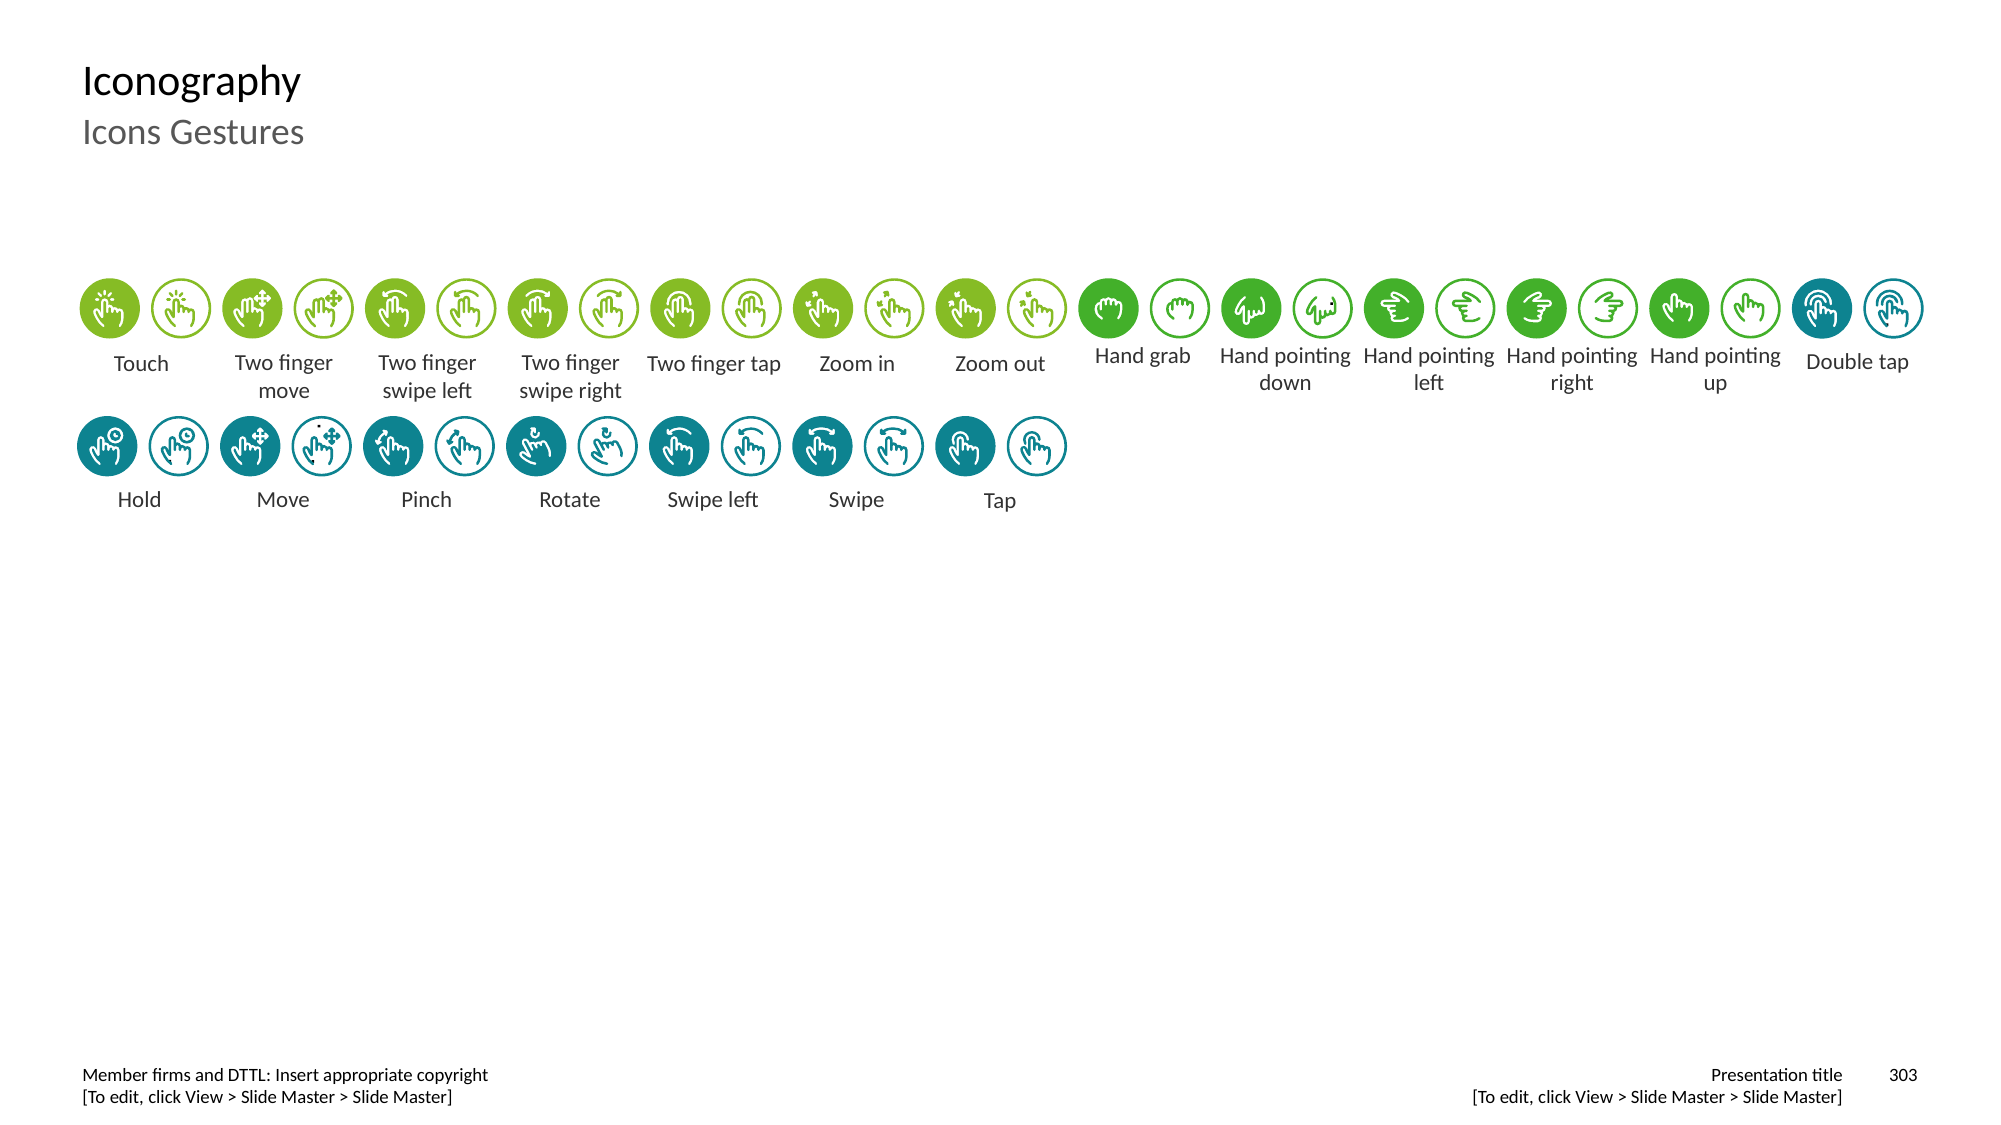

# Iconography
Icons Gestures

Hand grab
Hand pointing down
Hand pointing left
Hand pointing right
Hand pointing up
Double tap
Touch
Zoom in
Zoom out
Two finger move
Two finger swipe left
Two finger swipe right
Two finger tap

Hold
Move
Pinch
Rotate
Swipe left
Swipe
Tap